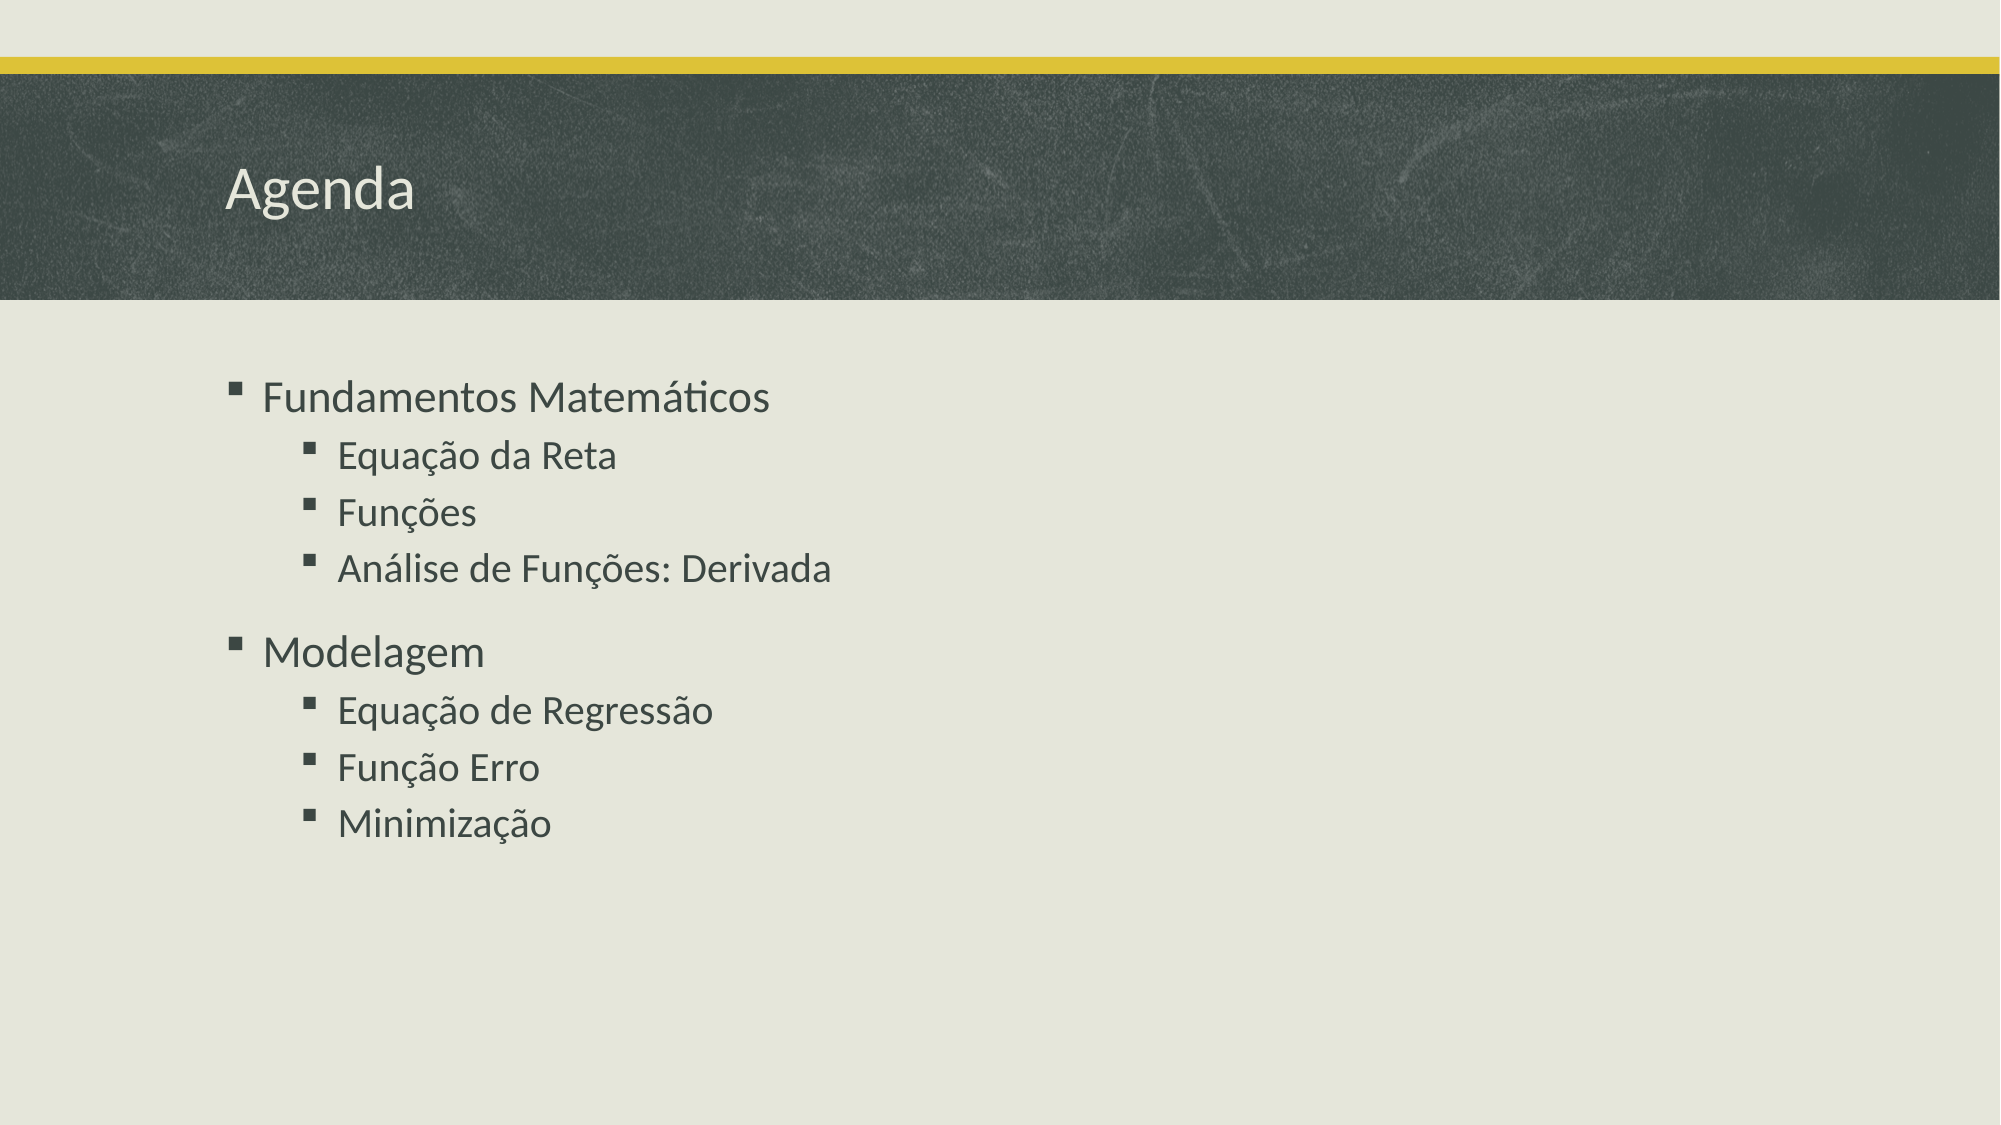

# Agenda
Fundamentos Matemáticos
Equação da Reta
Funções
Análise de Funções: Derivada
Modelagem
Equação de Regressão
Função Erro
Minimização